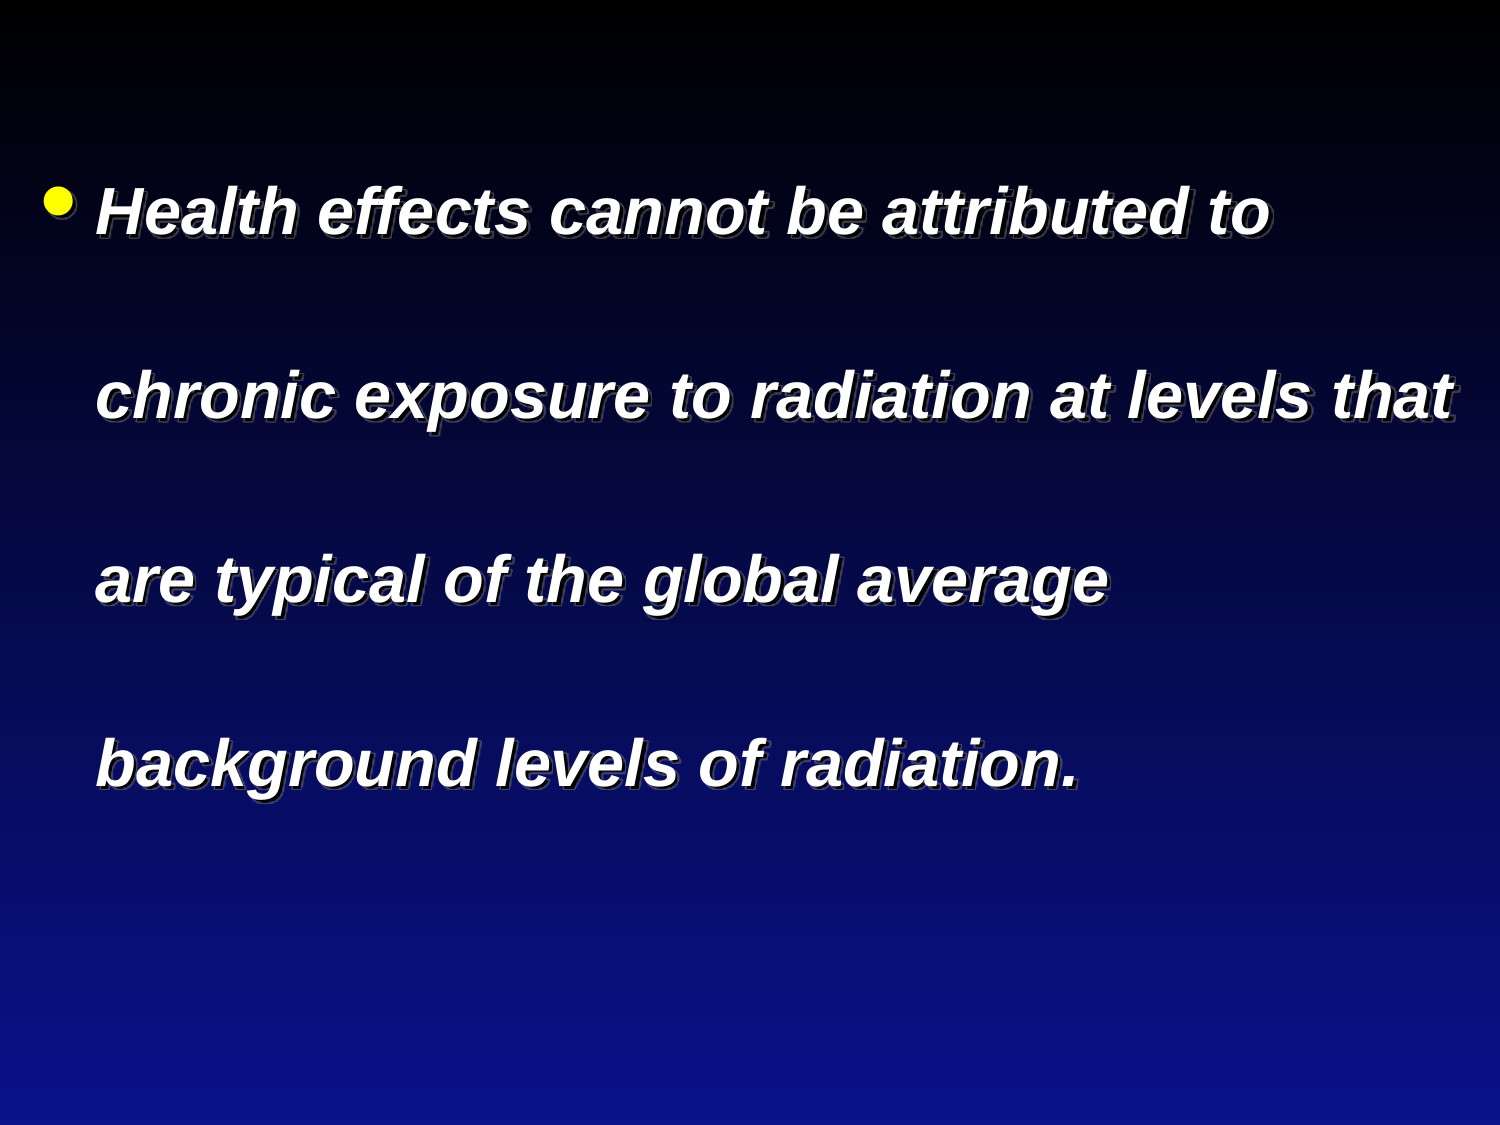

Health effects cannot be attributed to chronic exposure to radiation at levels that are typical of the global average background levels of radiation.